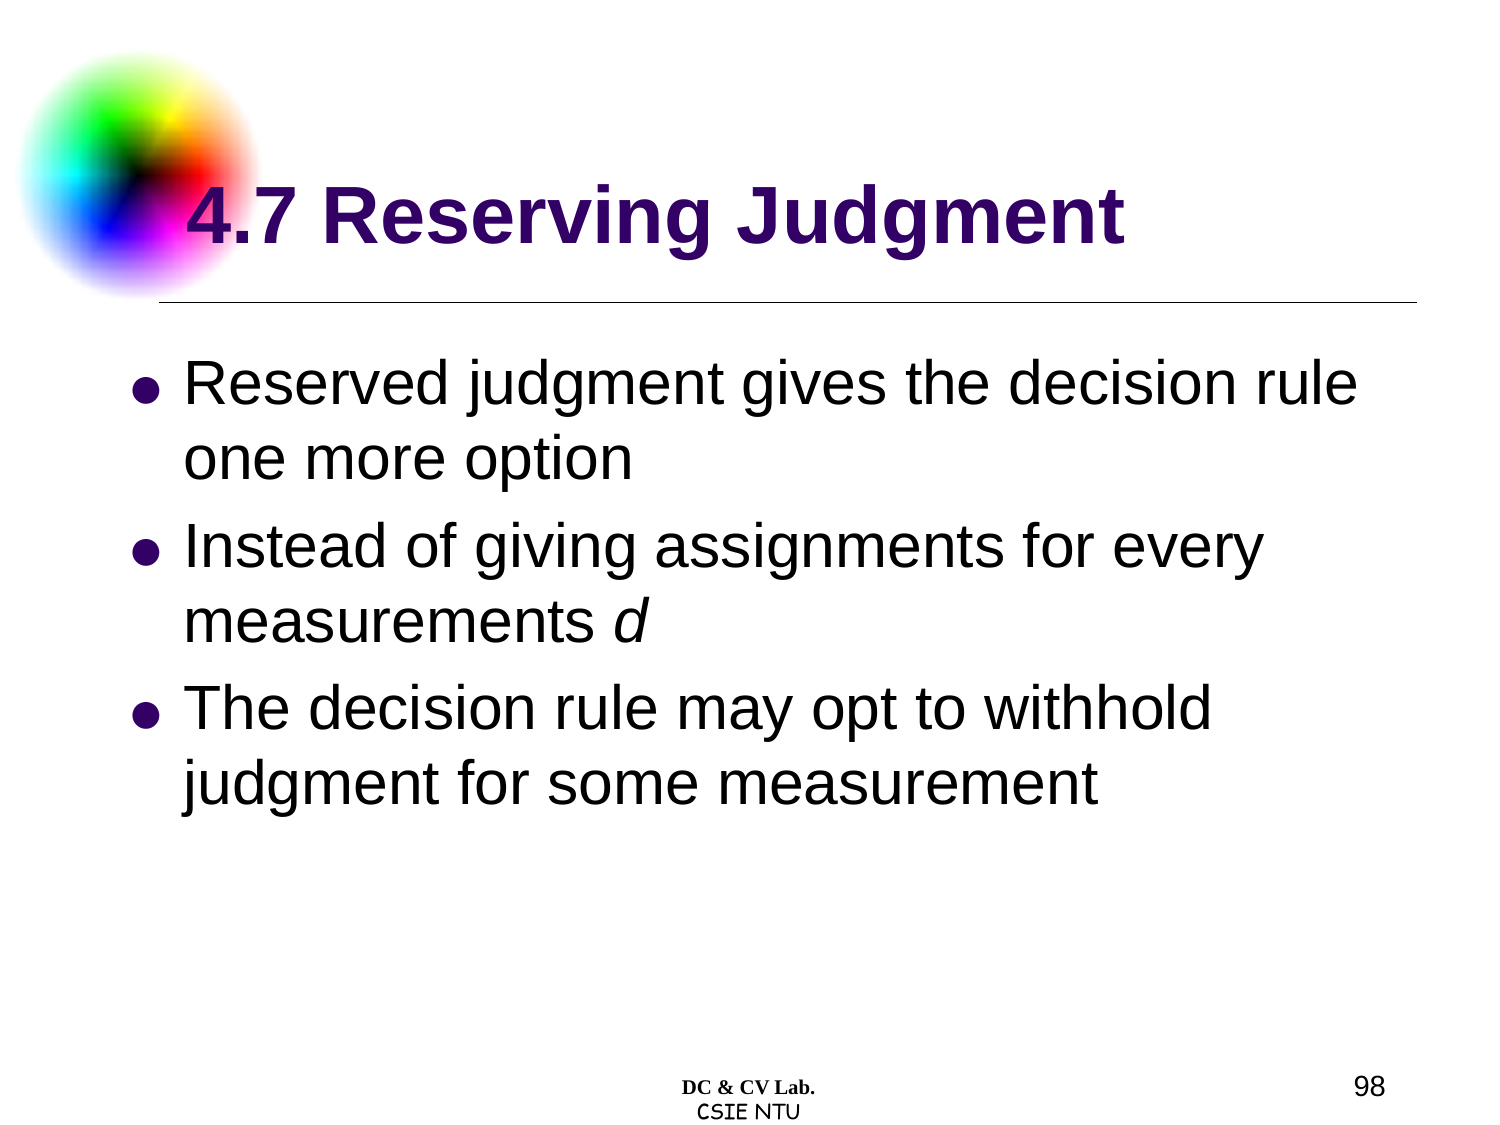

# 4.7 Reserving Judgment
Reserved judgment gives the decision rule one more option
Instead of giving assignments for every measurements d
The decision rule may opt to withhold judgment for some measurement
98
DC & CV Lab.
CSIE NTU